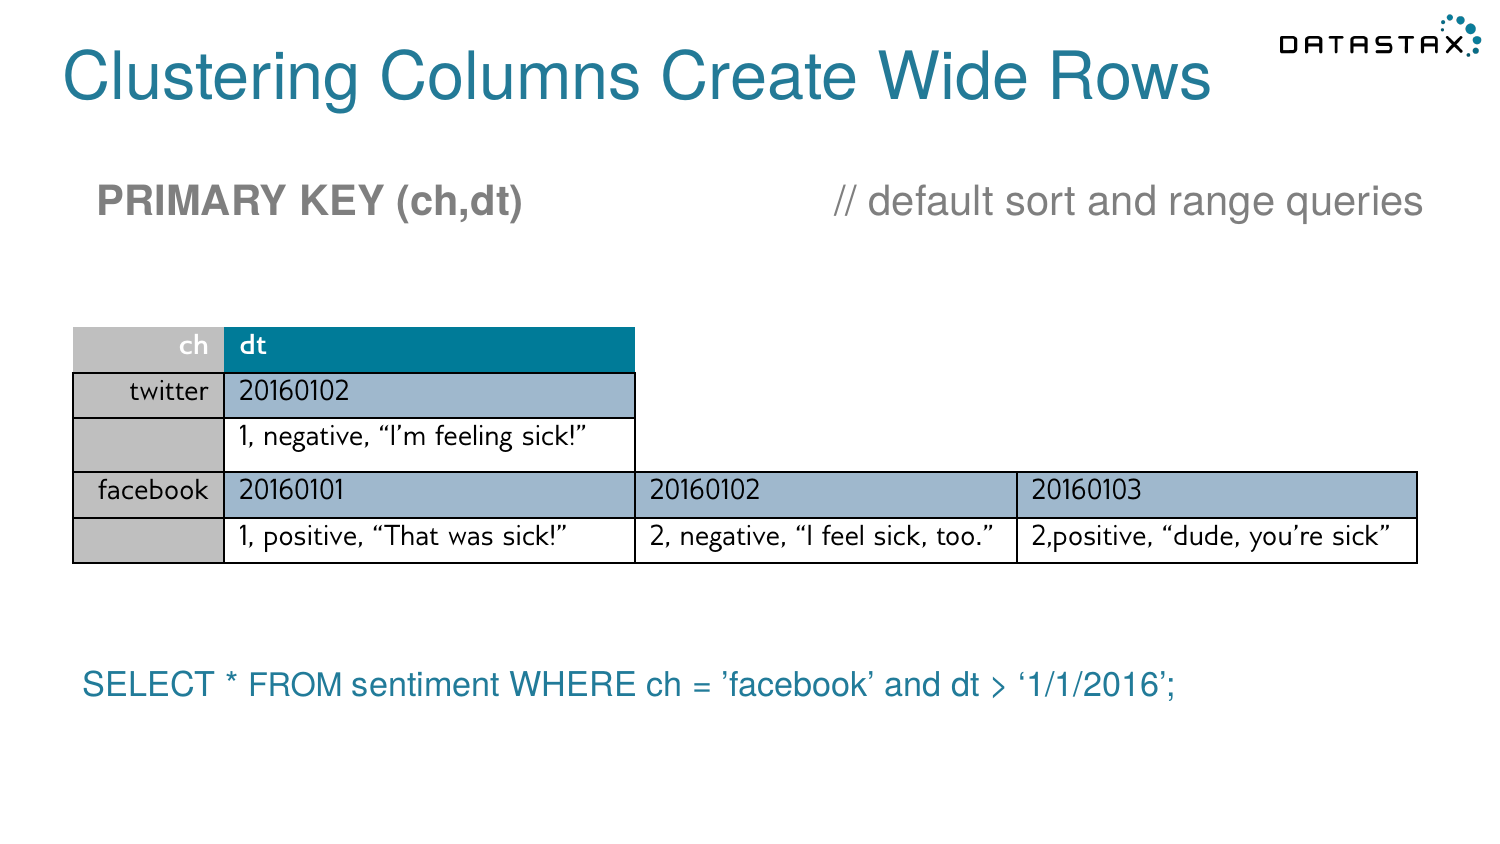

# Clustering Columns Create Wide Rows
PRIMARY KEY (ch,dt)	                         // default sort and range queries

| ch | dt |  |  |
| --- | --- | --- | --- |
| twitter | 20160102 |  |  |
|  | 1, negative, “I’m feeling sick!” |  |  |
| facebook | 20160101 | 20160102 | 20160103 |
|  | 1, positive, “That was sick!” | 2, negative, “I feel sick, too.” | 2,positive, “dude, you’re sick” |
SELECT * FROM sentiment WHERE ch = ’facebook’ and dt > ‘1/1/2016’;